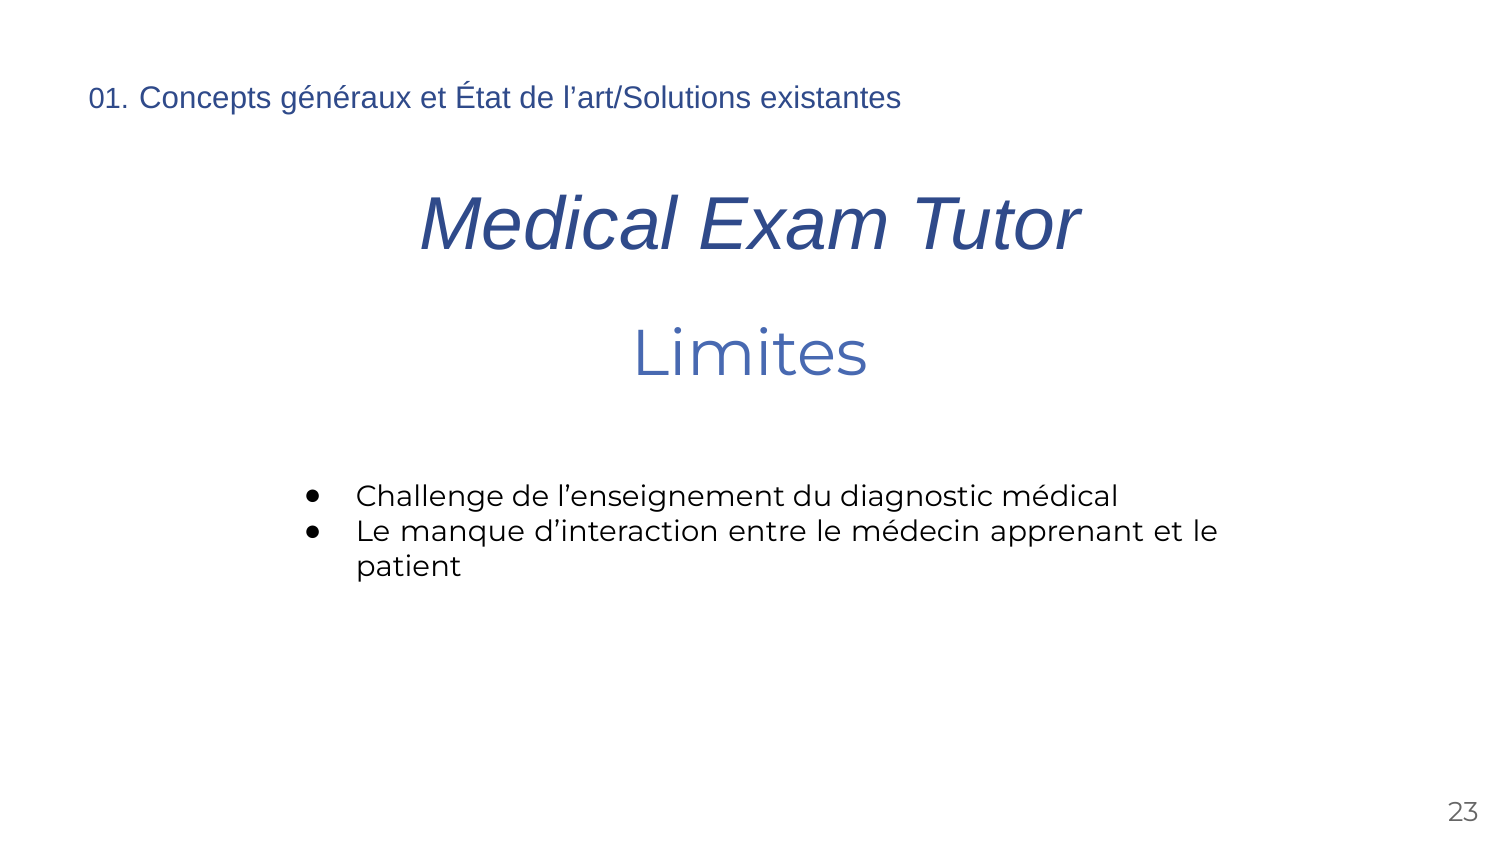

Concepts généraux et État de l’art/Solutions existantes
01.
# Medical Exam Tutor
Limites
Challenge de l’enseignement du diagnostic médical
Le manque d’interaction entre le médecin apprenant et le patient
23